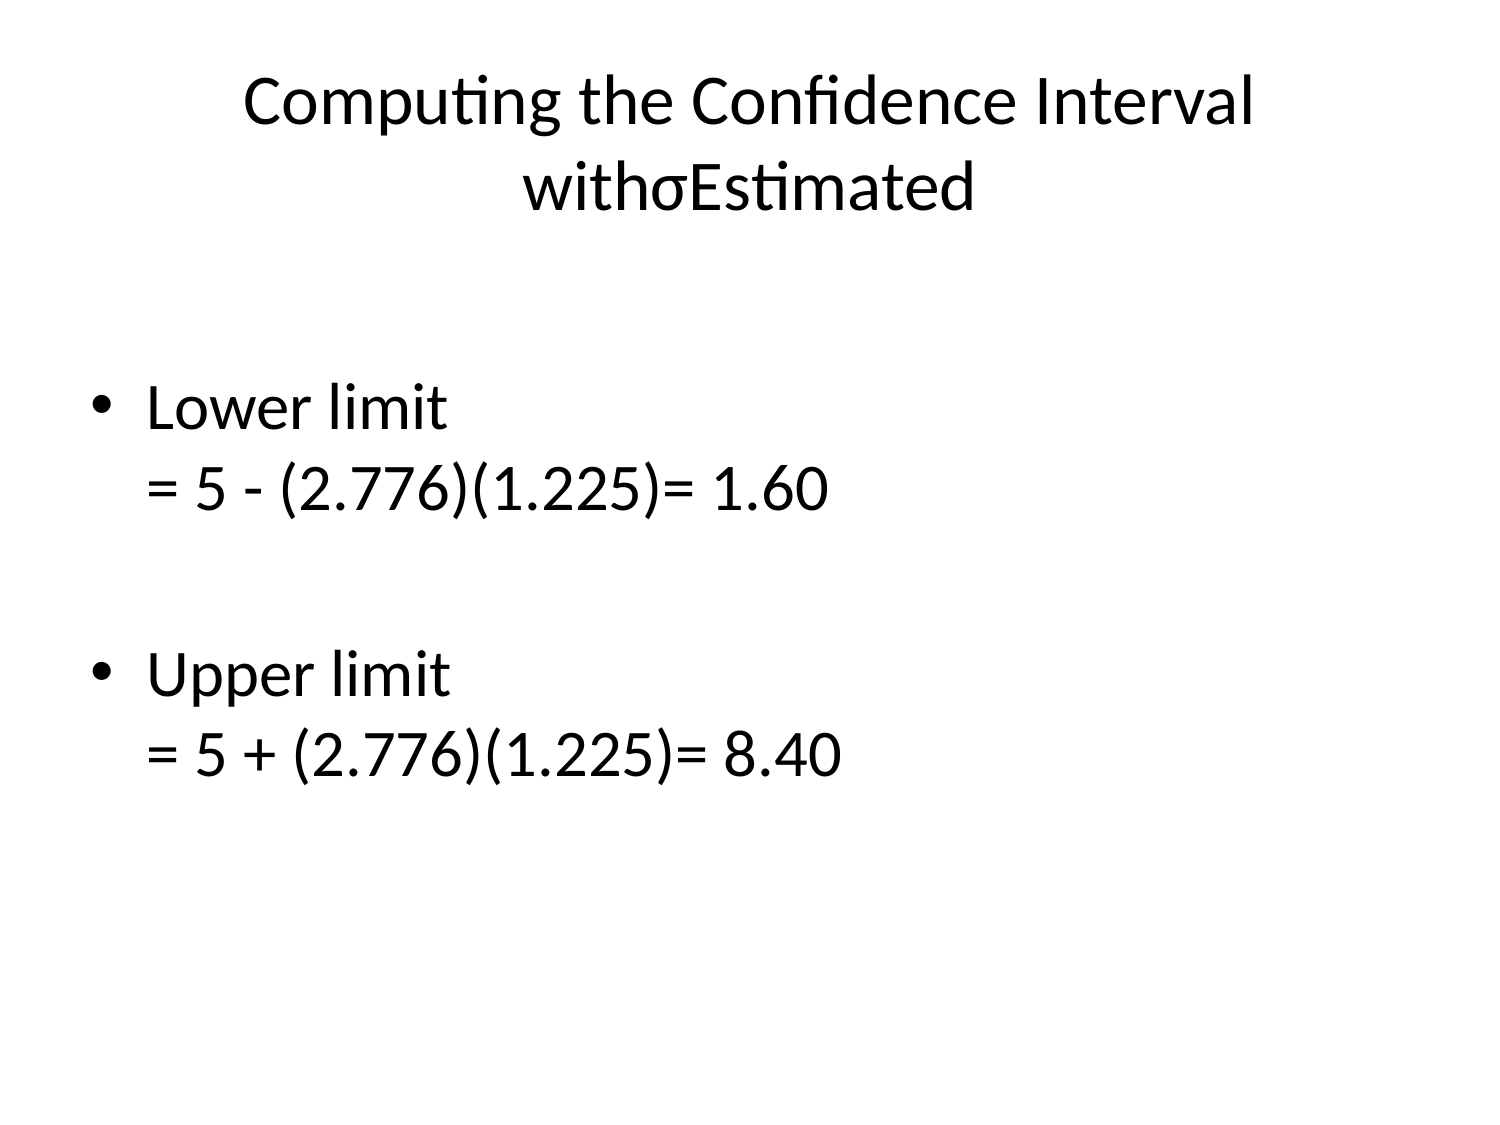

# Computing the Confidence Interval withσEstimated

Lower limit
= 5 - (2.776)(1.225)= 1.60

Upper limit
= 5 + (2.776)(1.225)= 8.40